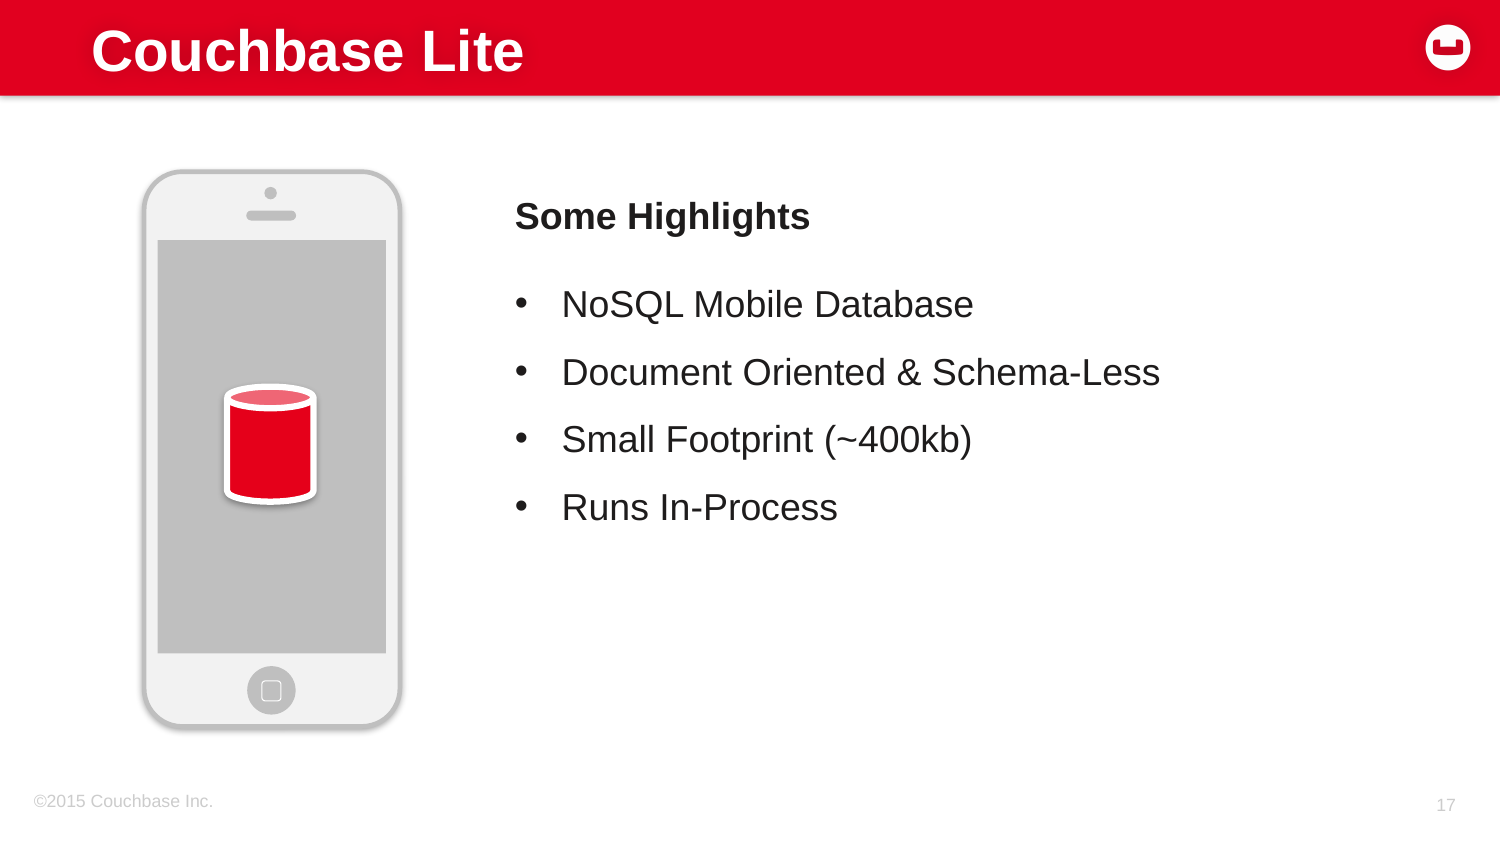

# Couchbase Lite

Some Highlights
NoSQL Mobile Database
Document Oriented & Schema-Less
Small Footprint (~400kb)
Runs In-Process